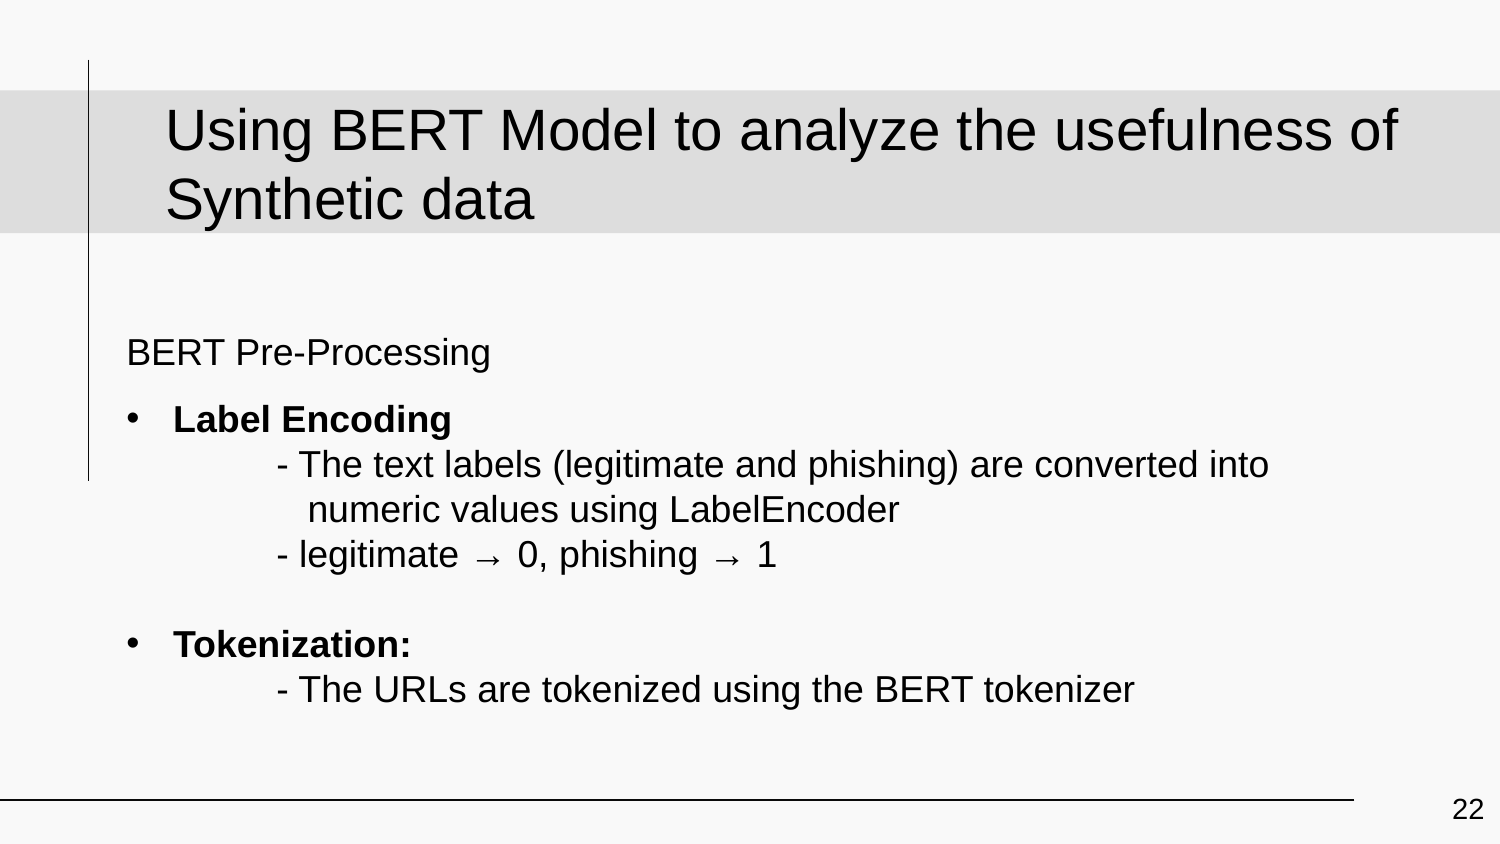

Using BERT Model to analyze the usefulness of 	Synthetic data
BERT Pre-Processing
Label Encoding
	- The text labels (legitimate and phishing) are converted into 	 	   numeric values using LabelEncoder
	- legitimate → 0, phishing → 1

Tokenization:
	- The URLs are tokenized using the BERT tokenizer
22